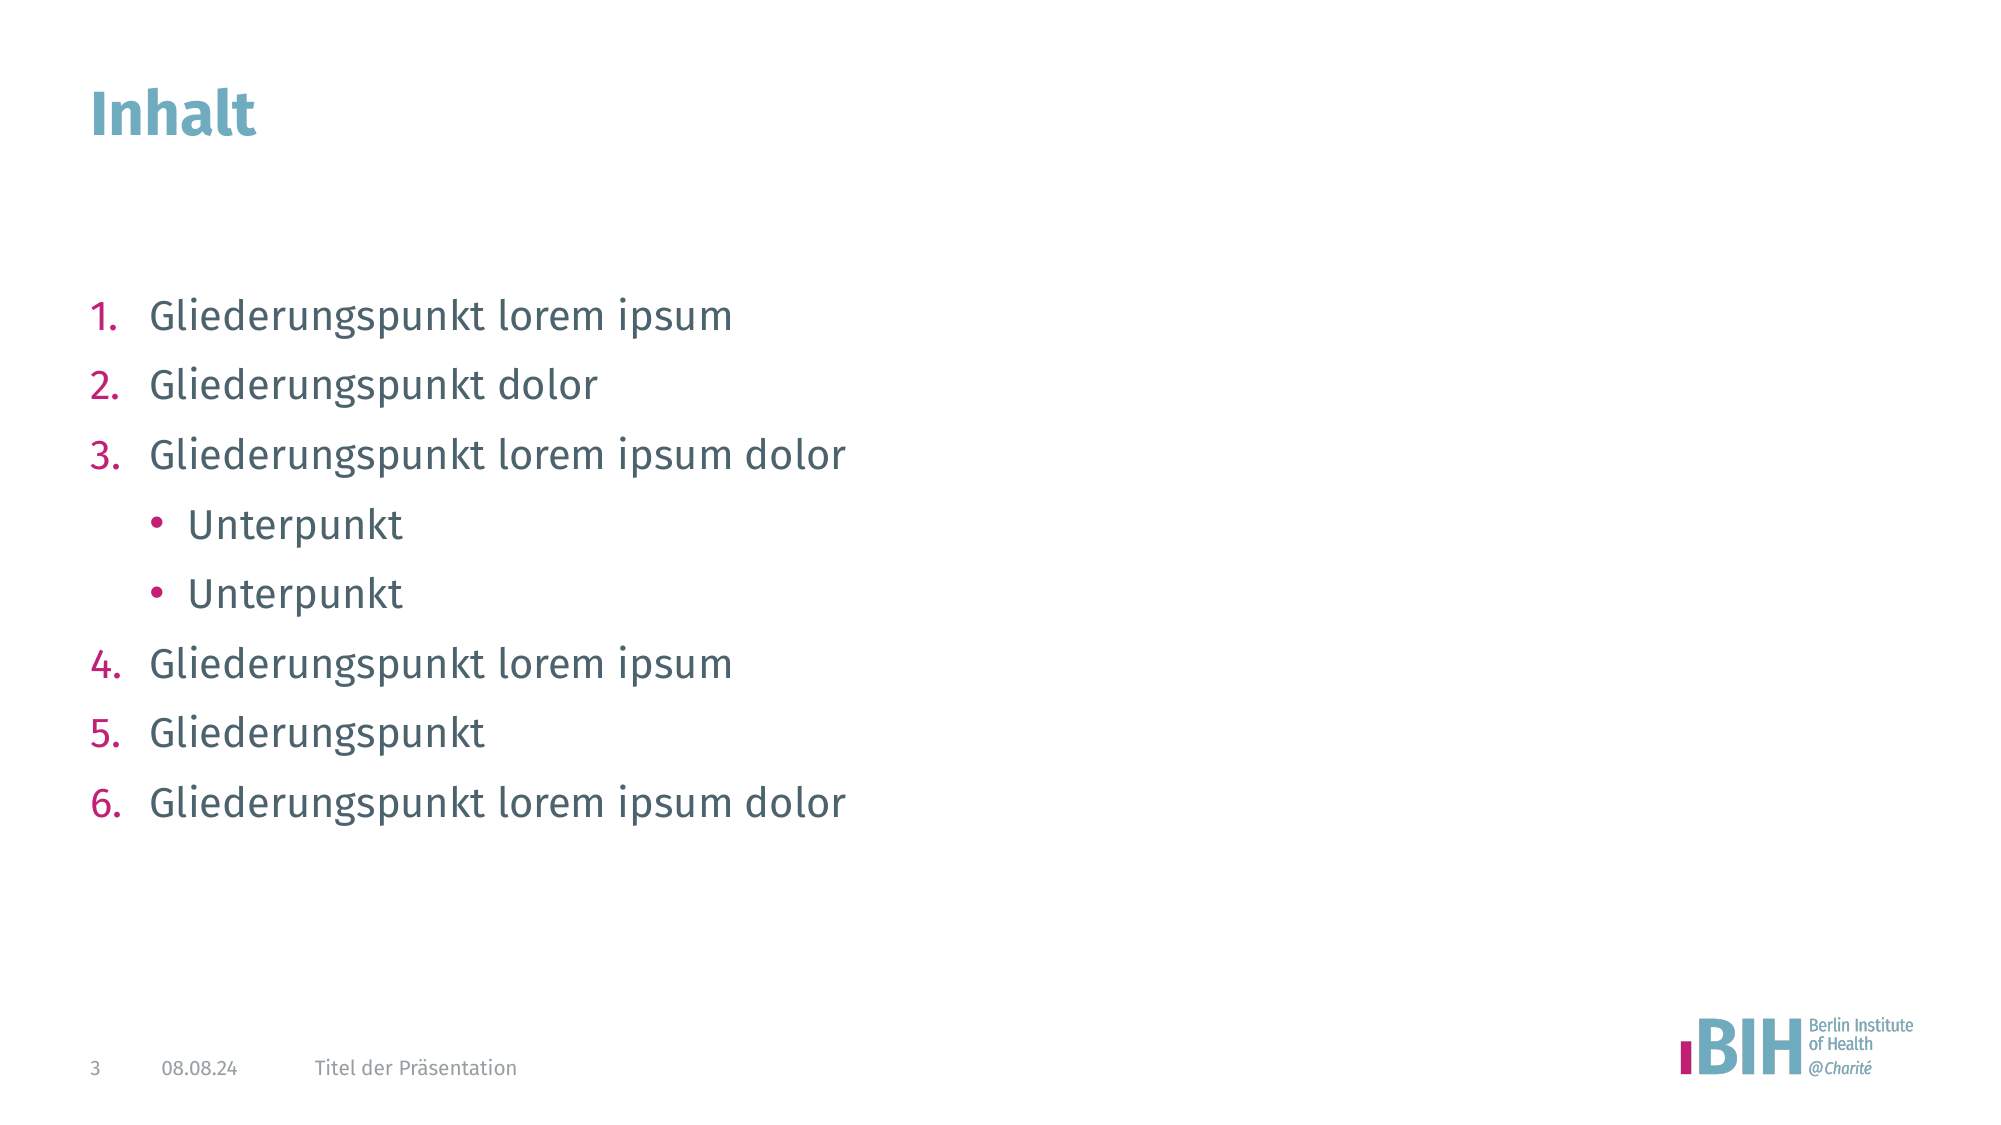

# Inhalt
Gliederungspunkt lorem ipsum
Gliederungspunkt dolor
Gliederungspunkt lorem ipsum dolor
Unterpunkt
Unterpunkt
Gliederungspunkt lorem ipsum
Gliederungspunkt
Gliederungspunkt lorem ipsum dolor
3
08.08.24
Titel der Präsentation